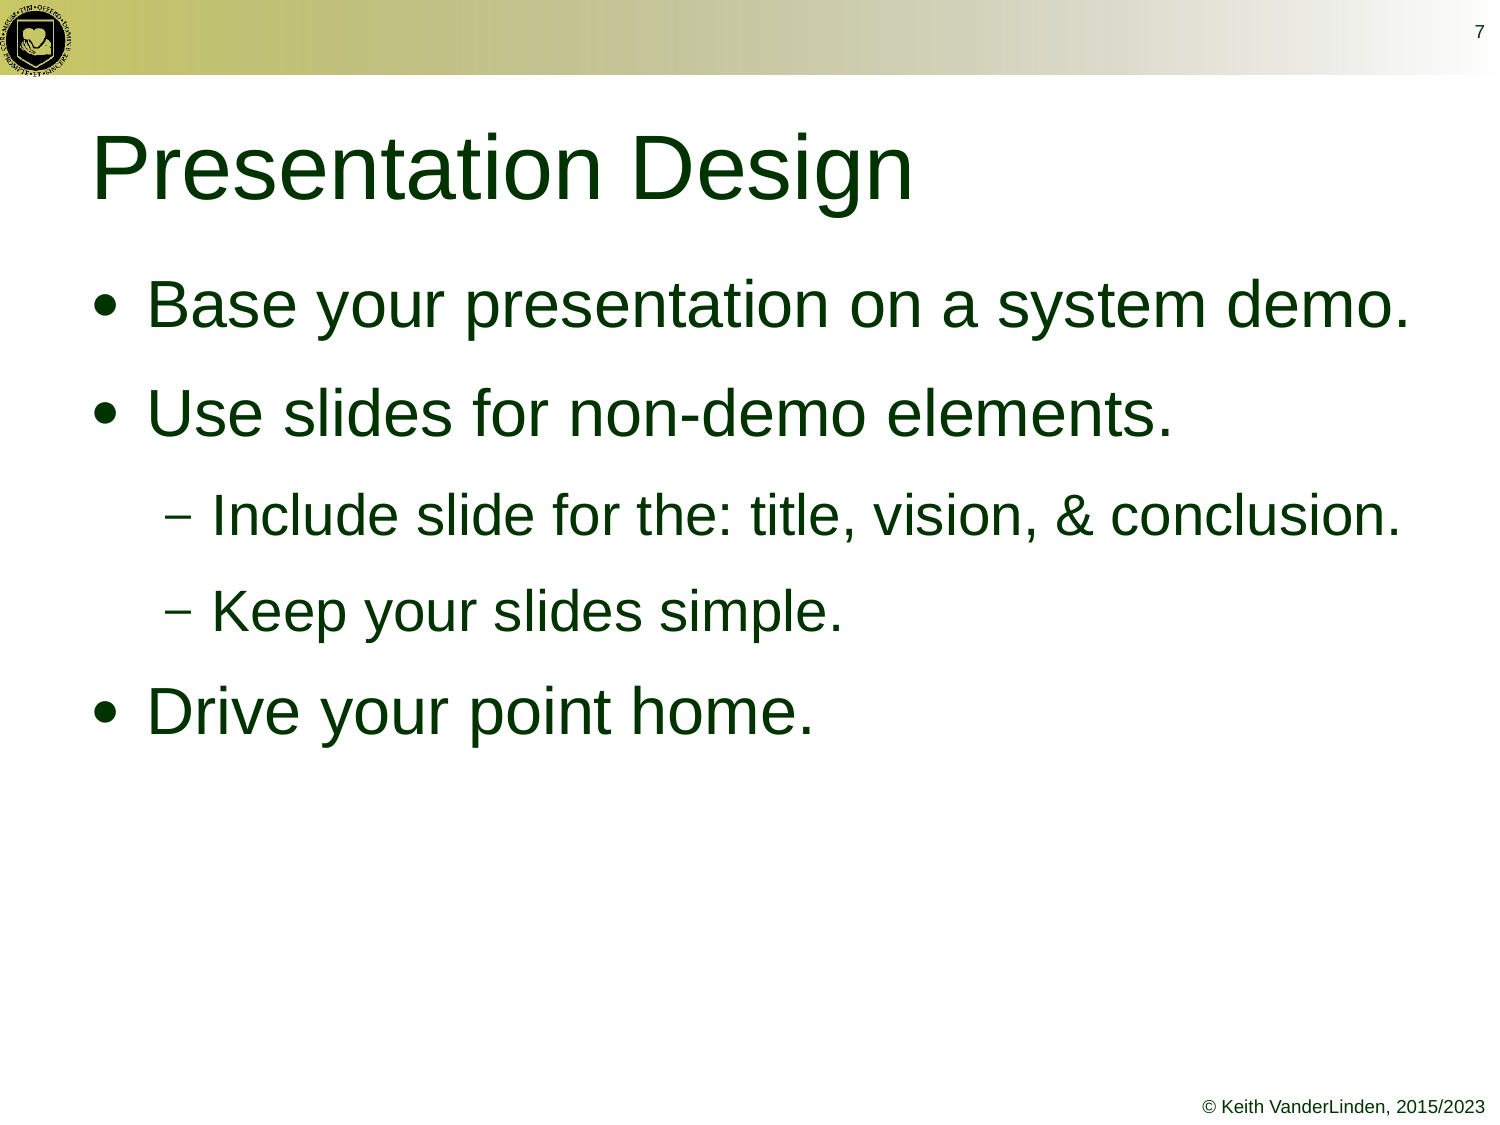

7
# Presentation Design
Base your presentation on a system demo.
Use slides for non-demo elements.
Include slide for the: title, vision, & conclusion.
Keep your slides simple.
Drive your point home.